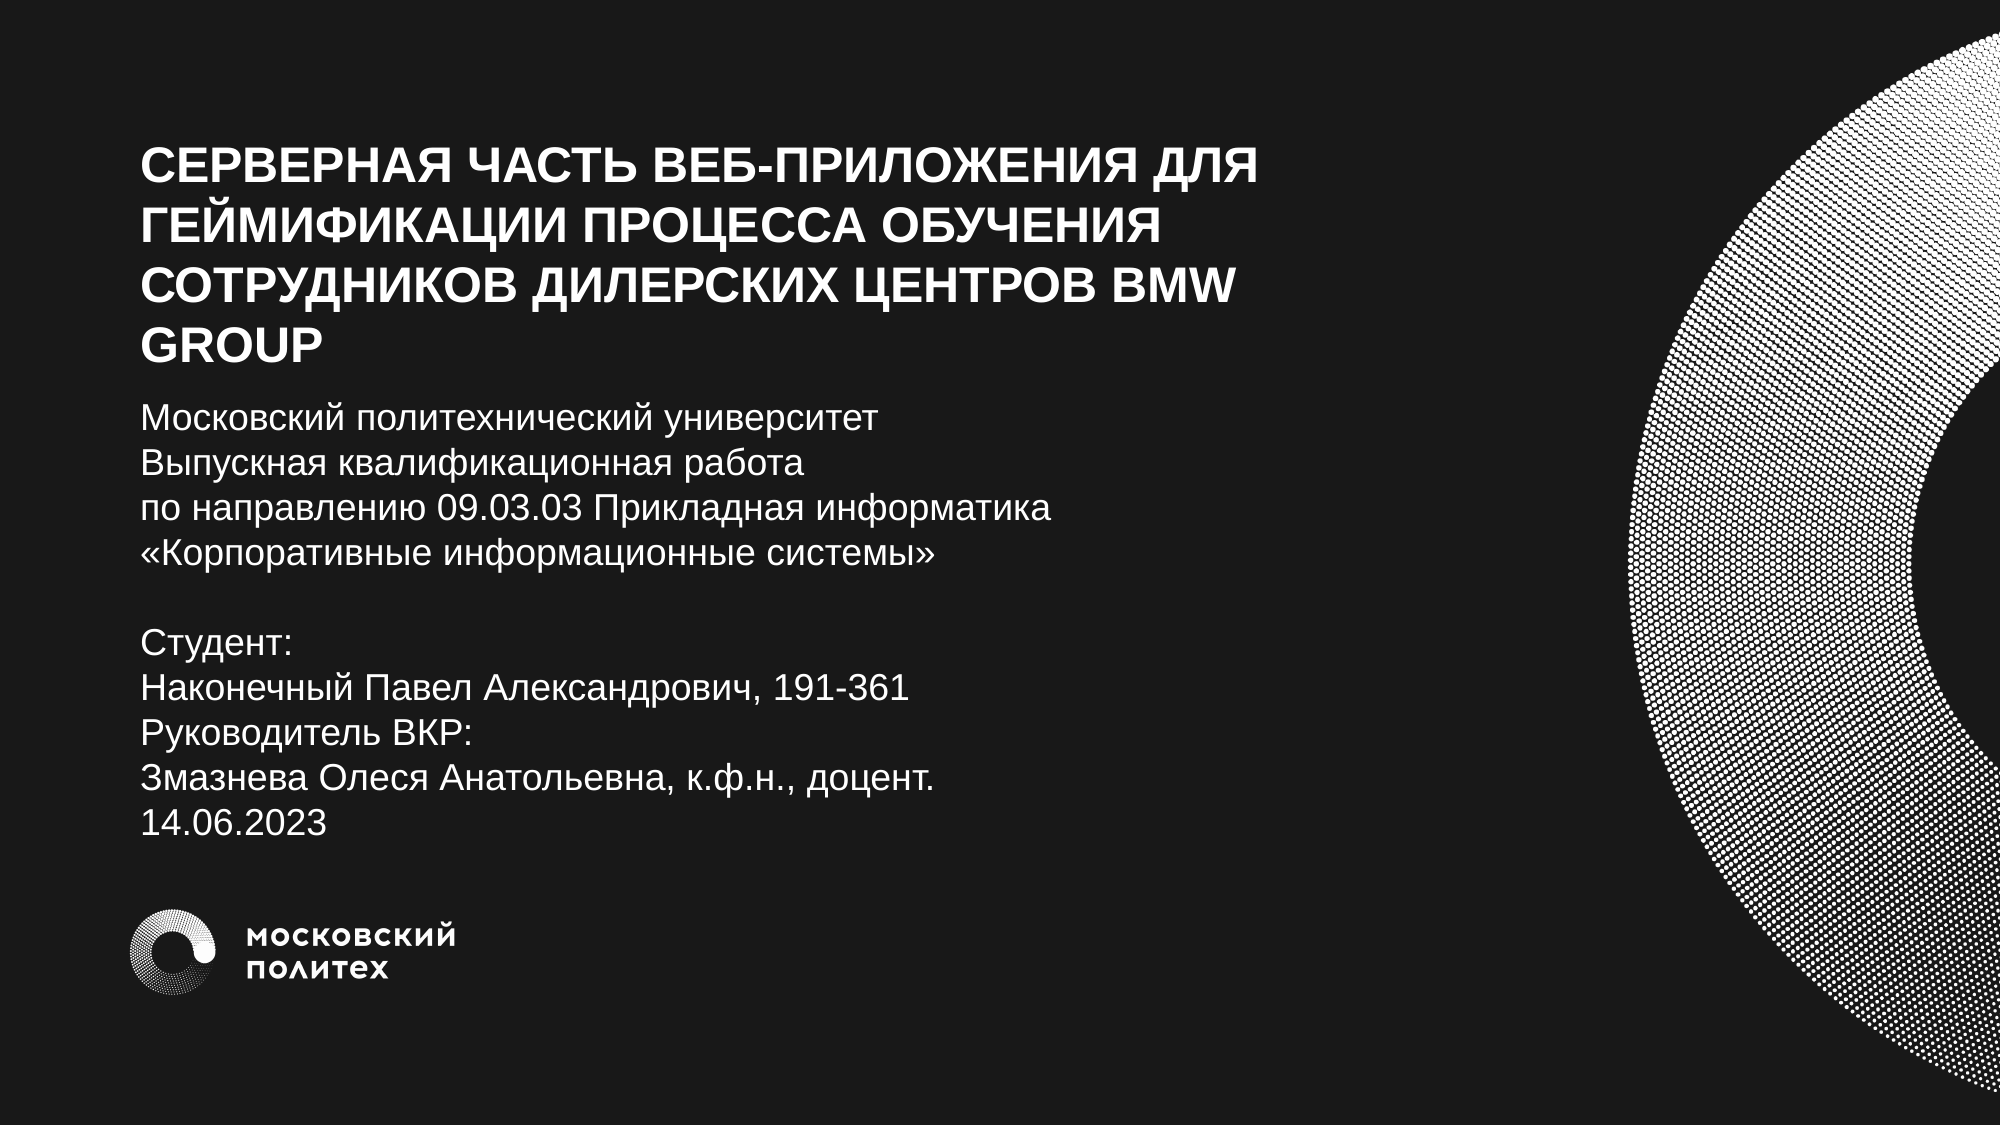

# СЕРВЕРНАЯ ЧАСТЬ ВЕБ-ПРИЛОЖЕНИЯ ДЛЯ ГЕЙМИФИКАЦИИ ПРОЦЕССА ОБУЧЕНИЯ СОТРУДНИКОВ ДИЛЕРСКИХ ЦЕНТРОВ BMW GROUP
Московский политехнический университет
Выпускная квалификационная работа
по направлению 09.03.03 Прикладная информатика
«Корпоративные информационные системы»

Студент:
Наконечный Павел Александрович, 191-361
Руководитель ВКР:
Змазнева Олеся Анатольевна, к.ф.н., доцент.
14.06.2023